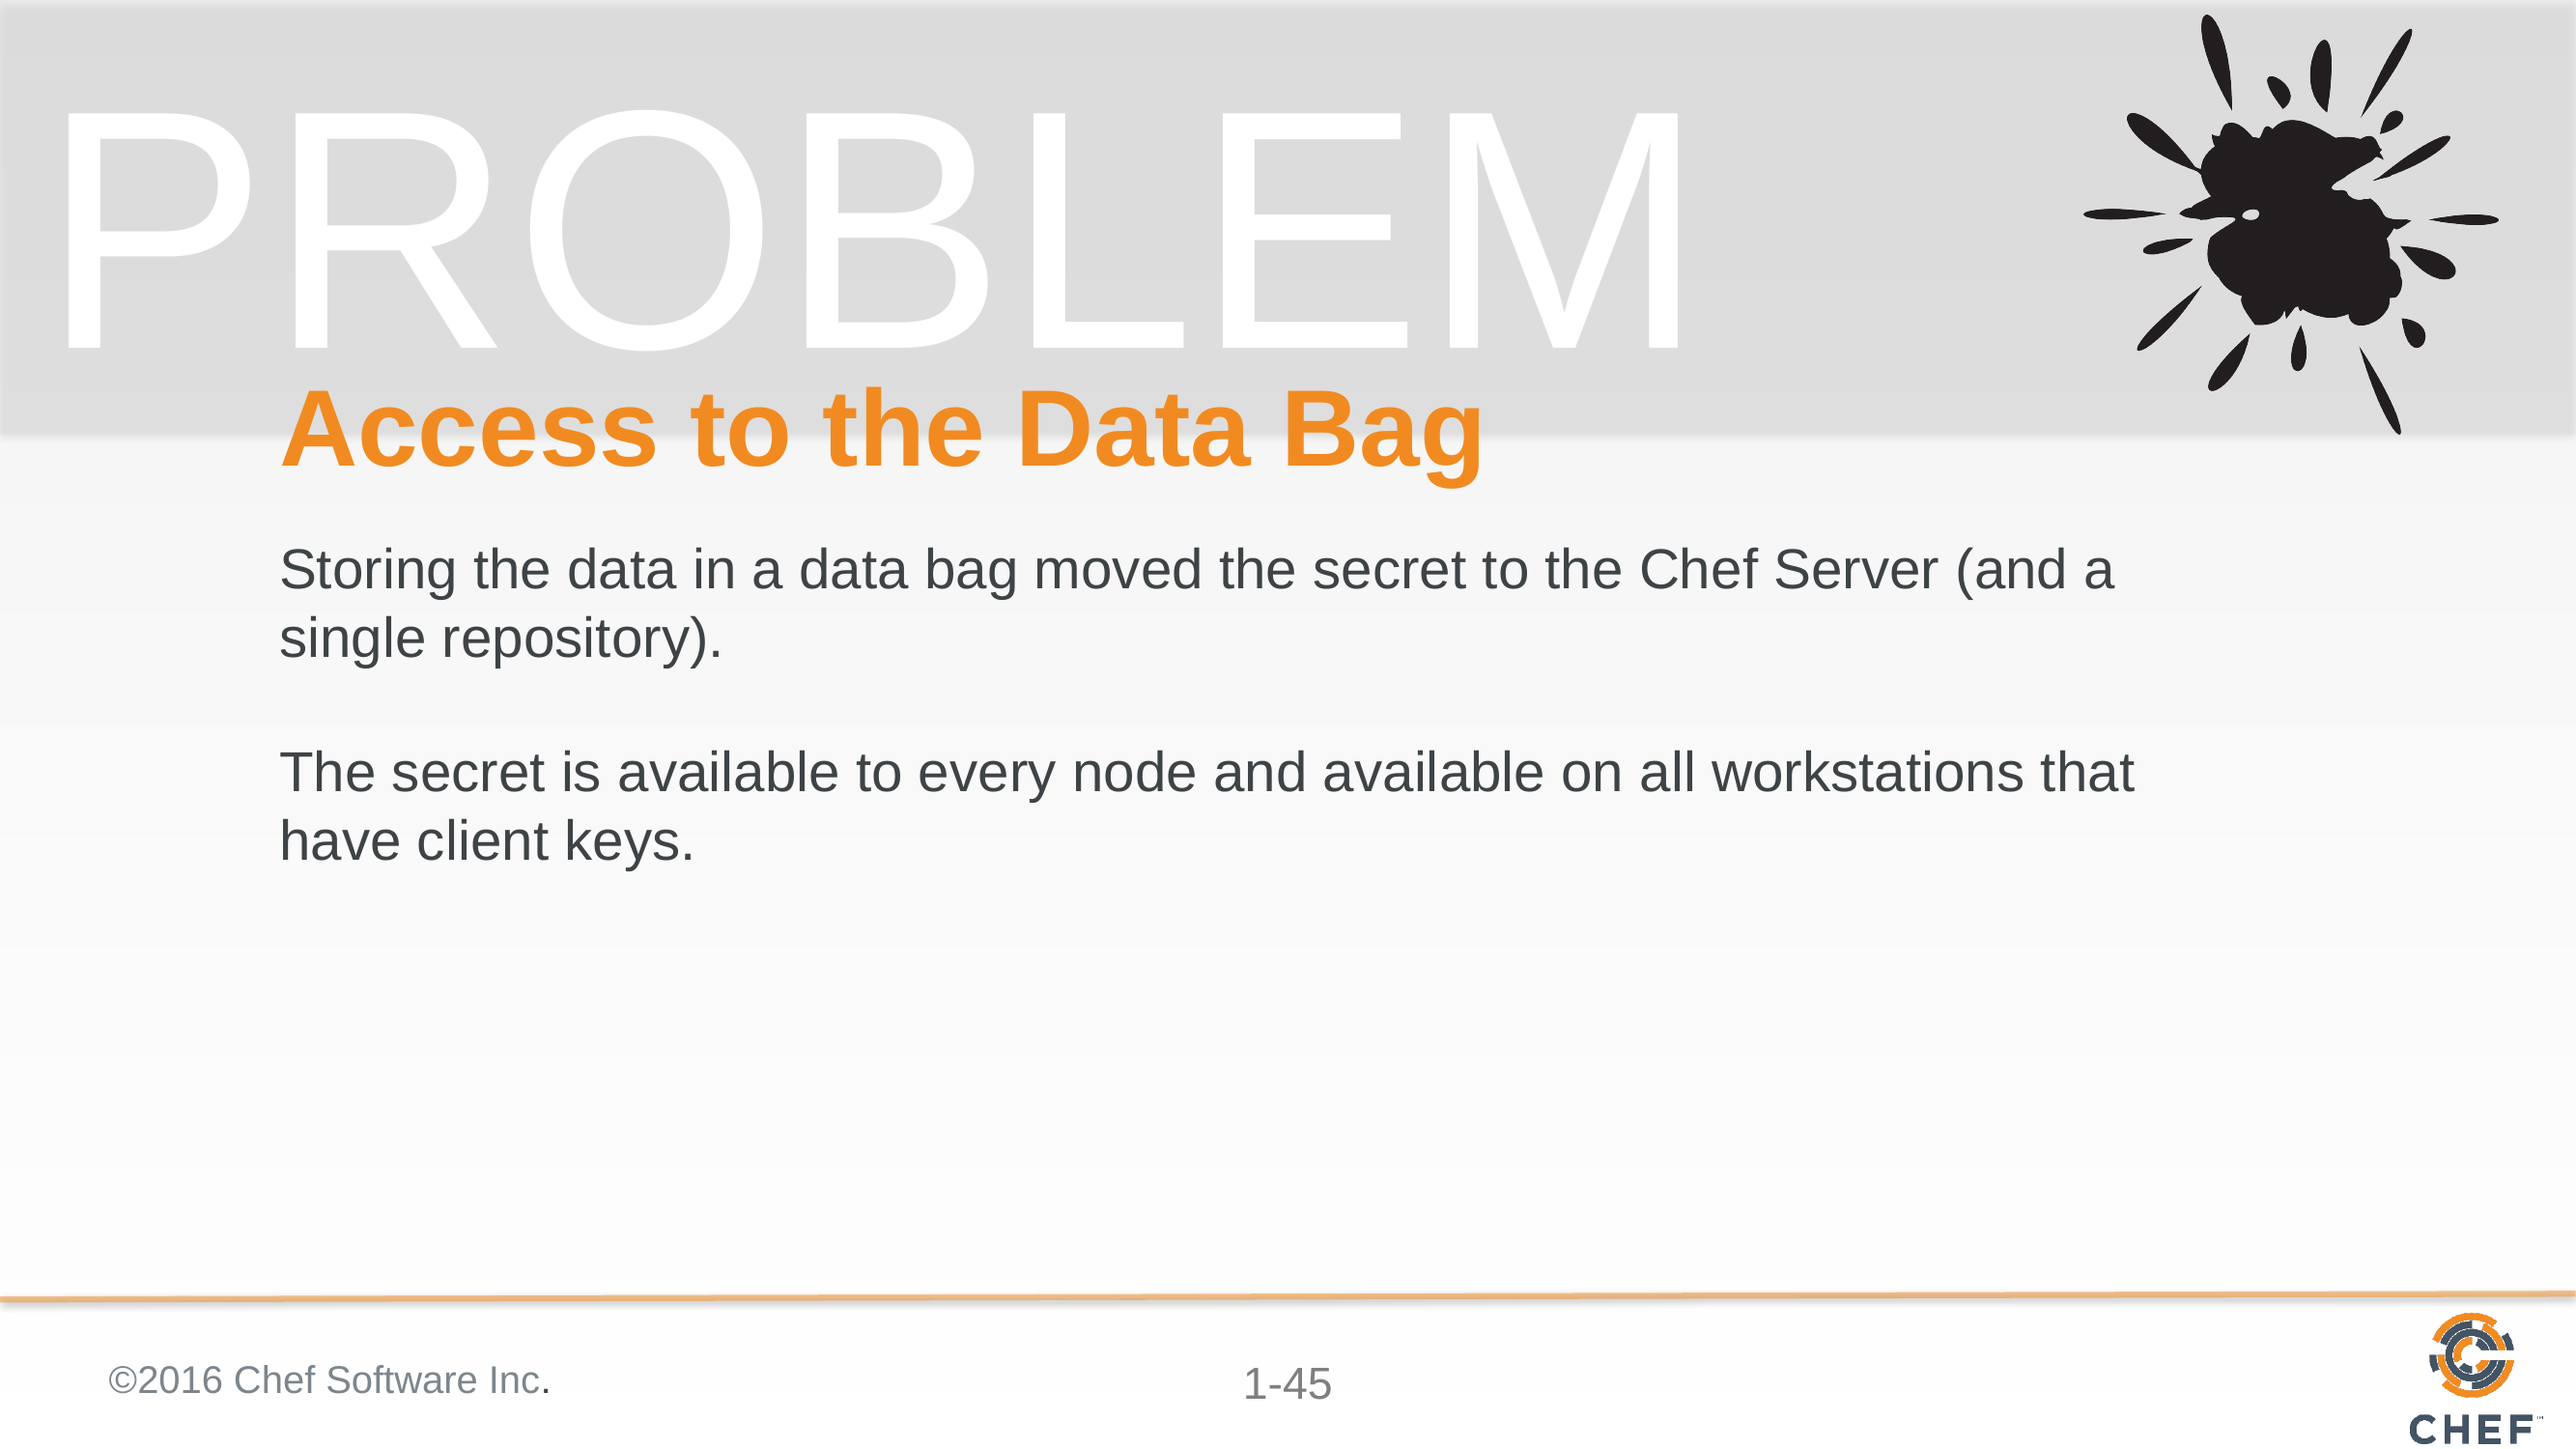

# Access to the Data Bag
Storing the data in a data bag moved the secret to the Chef Server (and a single repository).

The secret is available to every node and available on all workstations that have client keys.